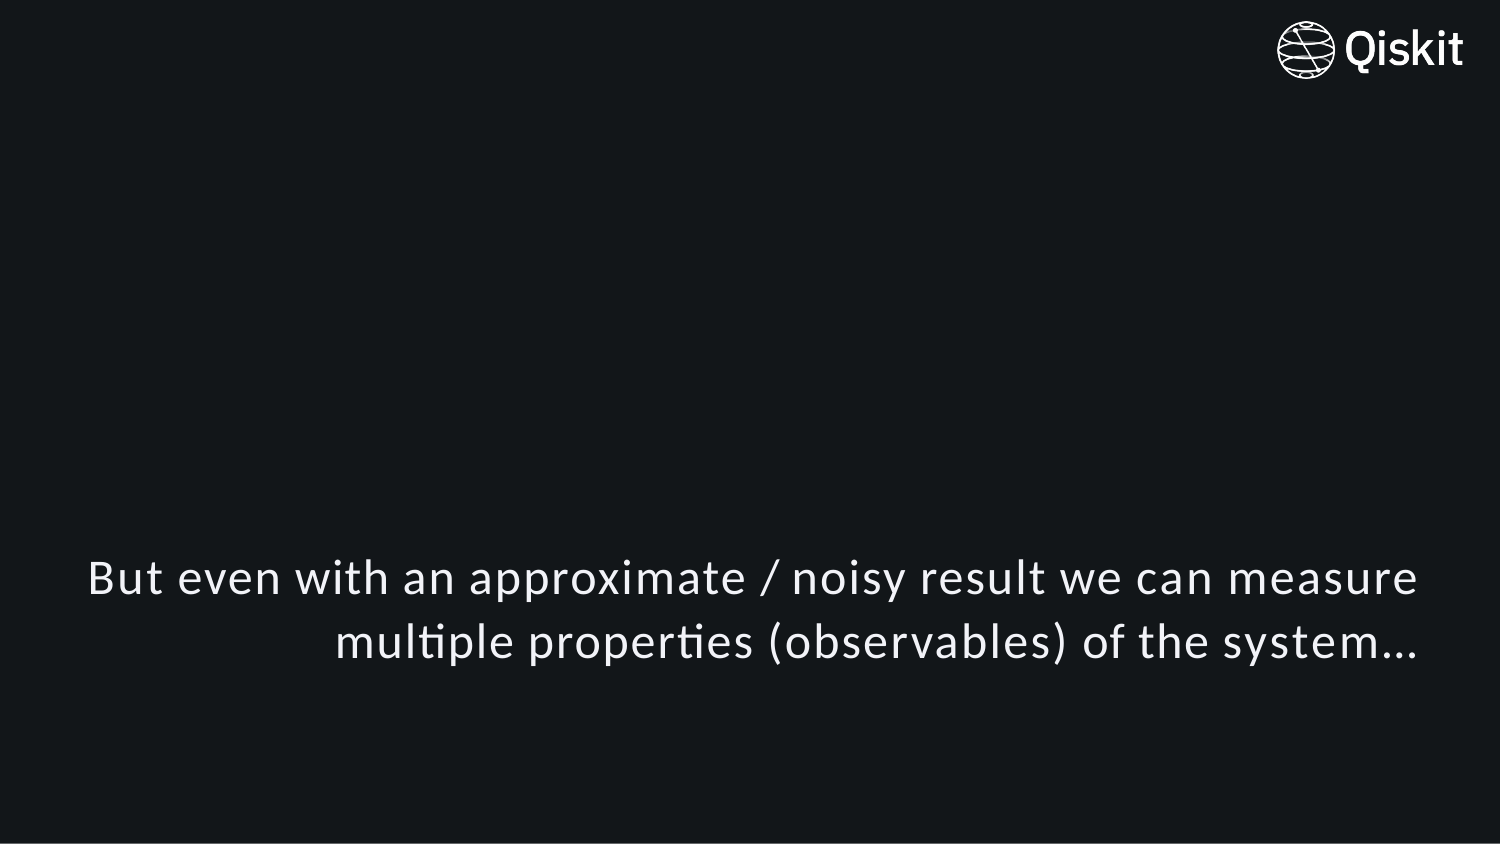

# But even with an approximate / noisy result we can measure multiple properties (observables) of the system…